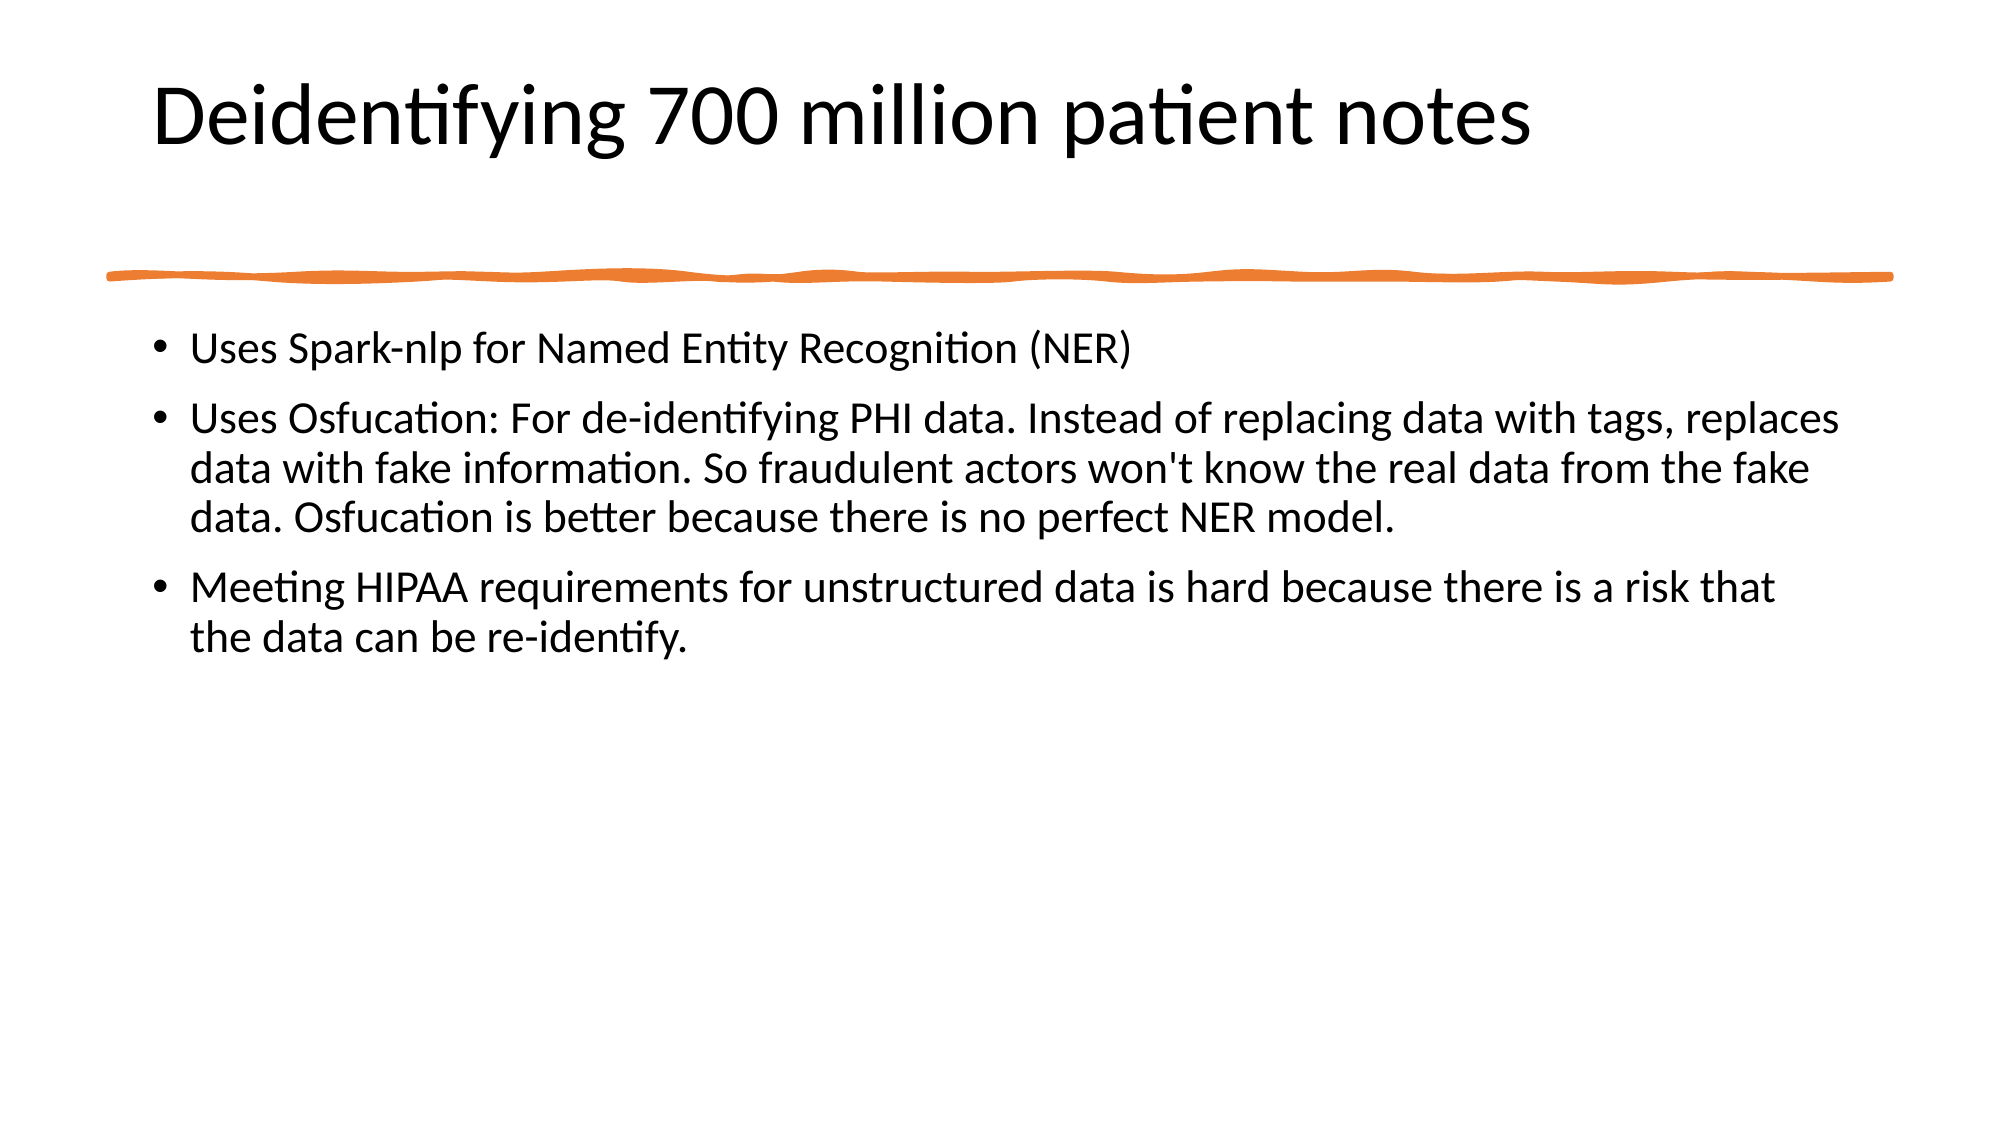

# Deidentifying 700 million patient notes

Uses Spark-nlp for Named Entity Recognition (NER)
Uses Osfucation: For de-identifying PHI data. Instead of replacing data with tags, replaces data with fake information. So fraudulent actors won't know the real data from the fake data. Osfucation is better because there is no perfect NER model.
Meeting HIPAA requirements for unstructured data is hard because there is a risk that the data can be re-identify.